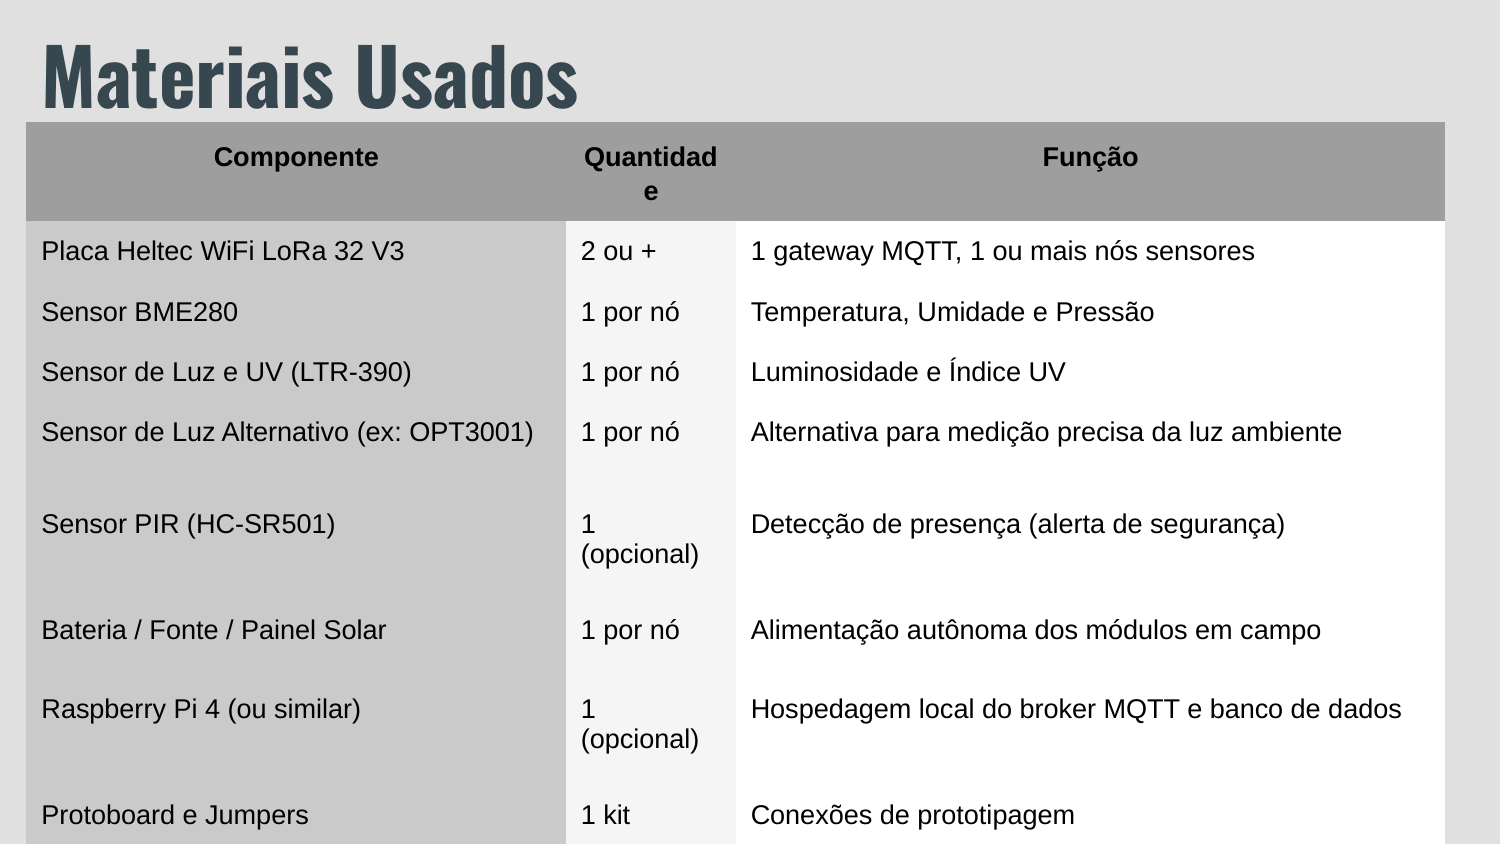

# Materiais Usados
| Componente | Quantidade | Função |
| --- | --- | --- |
| Placa Heltec WiFi LoRa 32 V3 | 2 ou + | 1 gateway MQTT, 1 ou mais nós sensores |
| Sensor BME280 | 1 por nó | Temperatura, Umidade e Pressão |
| Sensor de Luz e UV (LTR-390) | 1 por nó | Luminosidade e Índice UV |
| Sensor de Luz Alternativo (ex: OPT3001) | 1 por nó | Alternativa para medição precisa da luz ambiente |
| Sensor PIR (HC-SR501) | 1 (opcional) | Detecção de presença (alerta de segurança) |
| Bateria / Fonte / Painel Solar | 1 por nó | Alimentação autônoma dos módulos em campo |
| Raspberry Pi 4 (ou similar) | 1 (opcional) | Hospedagem local do broker MQTT e banco de dados |
| Protoboard e Jumpers | 1 kit | Conexões de prototipagem |